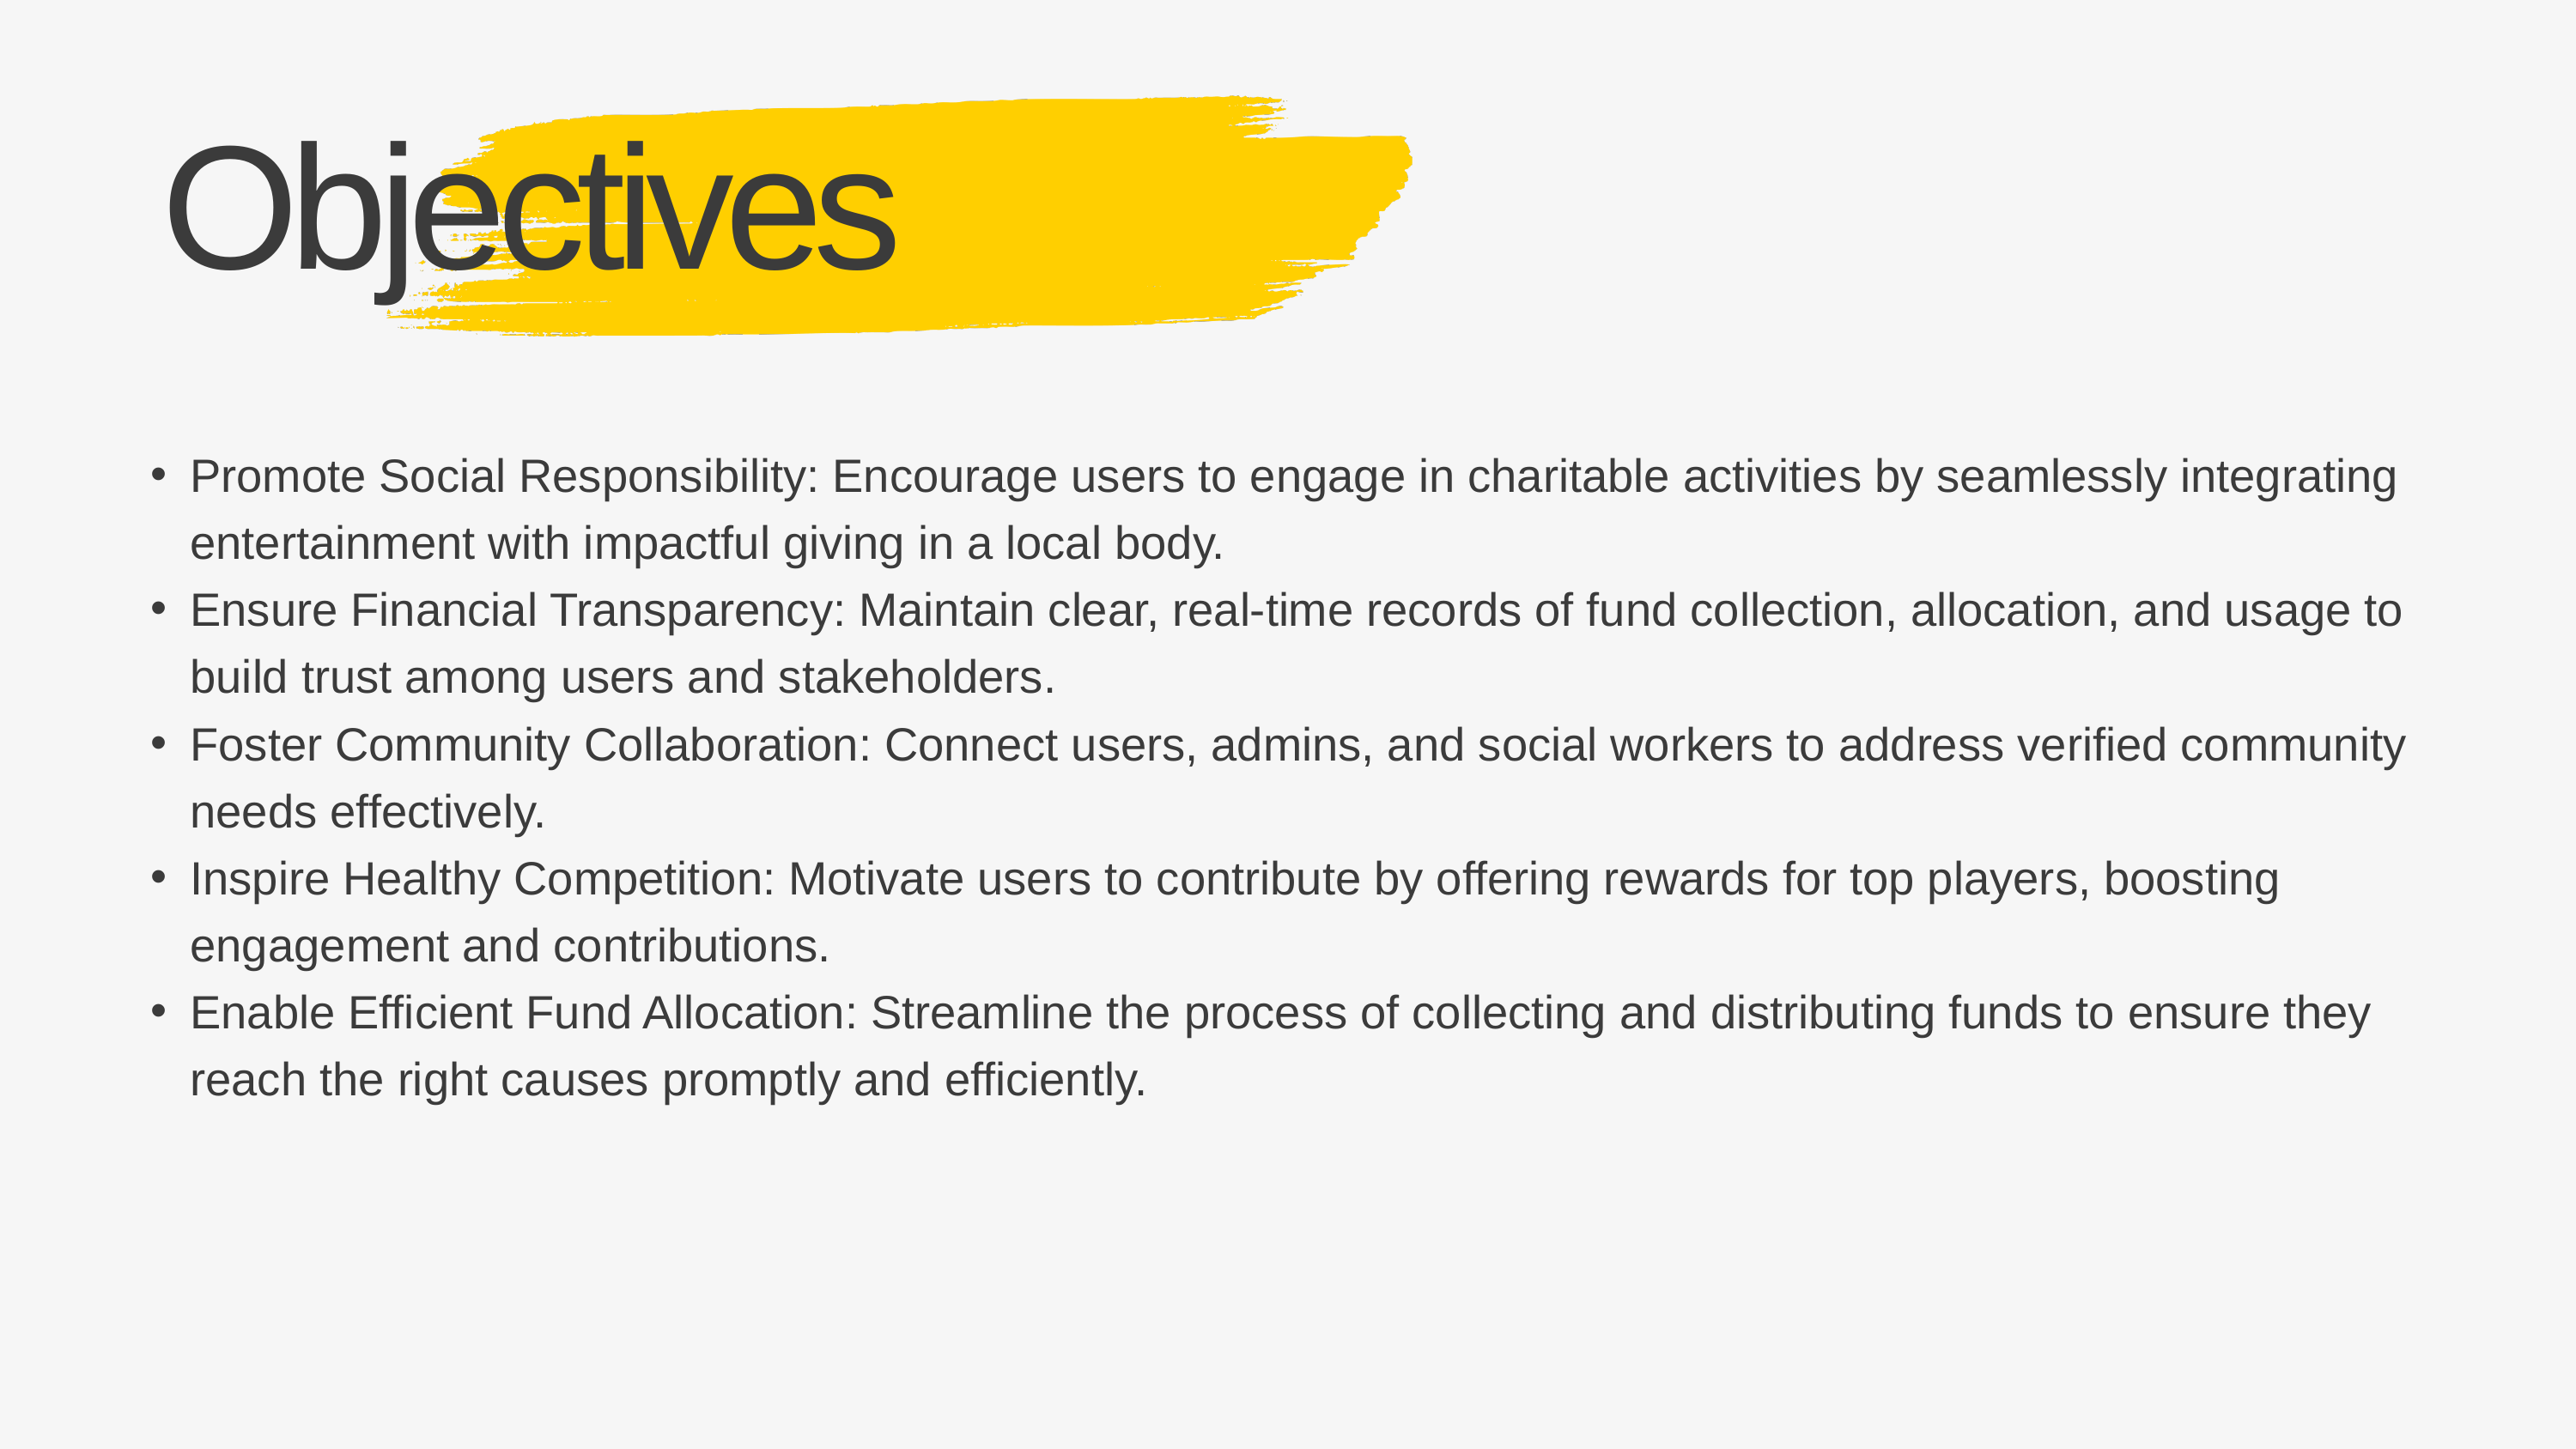

Objectives
Promote Social Responsibility: Encourage users to engage in charitable activities by seamlessly integrating entertainment with impactful giving in a local body.
Ensure Financial Transparency: Maintain clear, real-time records of fund collection, allocation, and usage to build trust among users and stakeholders.
Foster Community Collaboration: Connect users, admins, and social workers to address verified community needs effectively.
Inspire Healthy Competition: Motivate users to contribute by offering rewards for top players, boosting engagement and contributions.
Enable Efficient Fund Allocation: Streamline the process of collecting and distributing funds to ensure they reach the right causes promptly and efficiently.